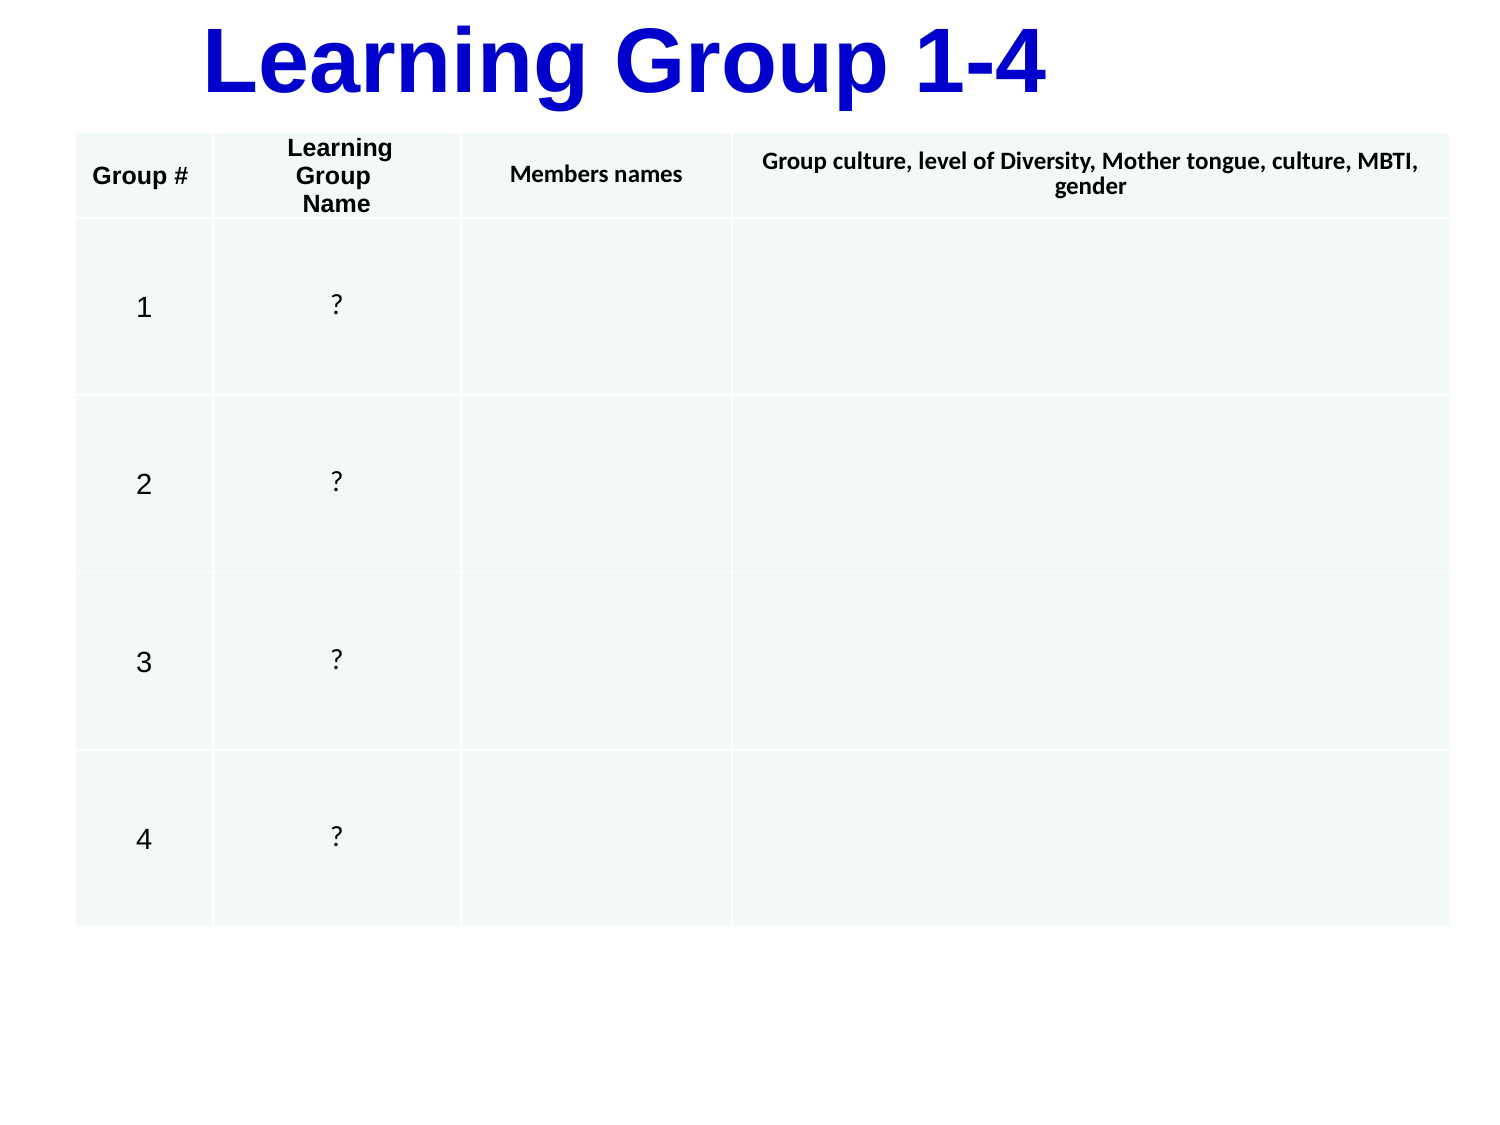

Learning Group 1-4
| Group # | Learning Group Name | Members names | Group culture, level of Diversity, Mother tongue, culture, MBTI, gender |
| --- | --- | --- | --- |
| 1 | ? |  |  |
| 2 | ? |  |  |
| 3 | ? |  |  |
| 4 | ? |  |  |